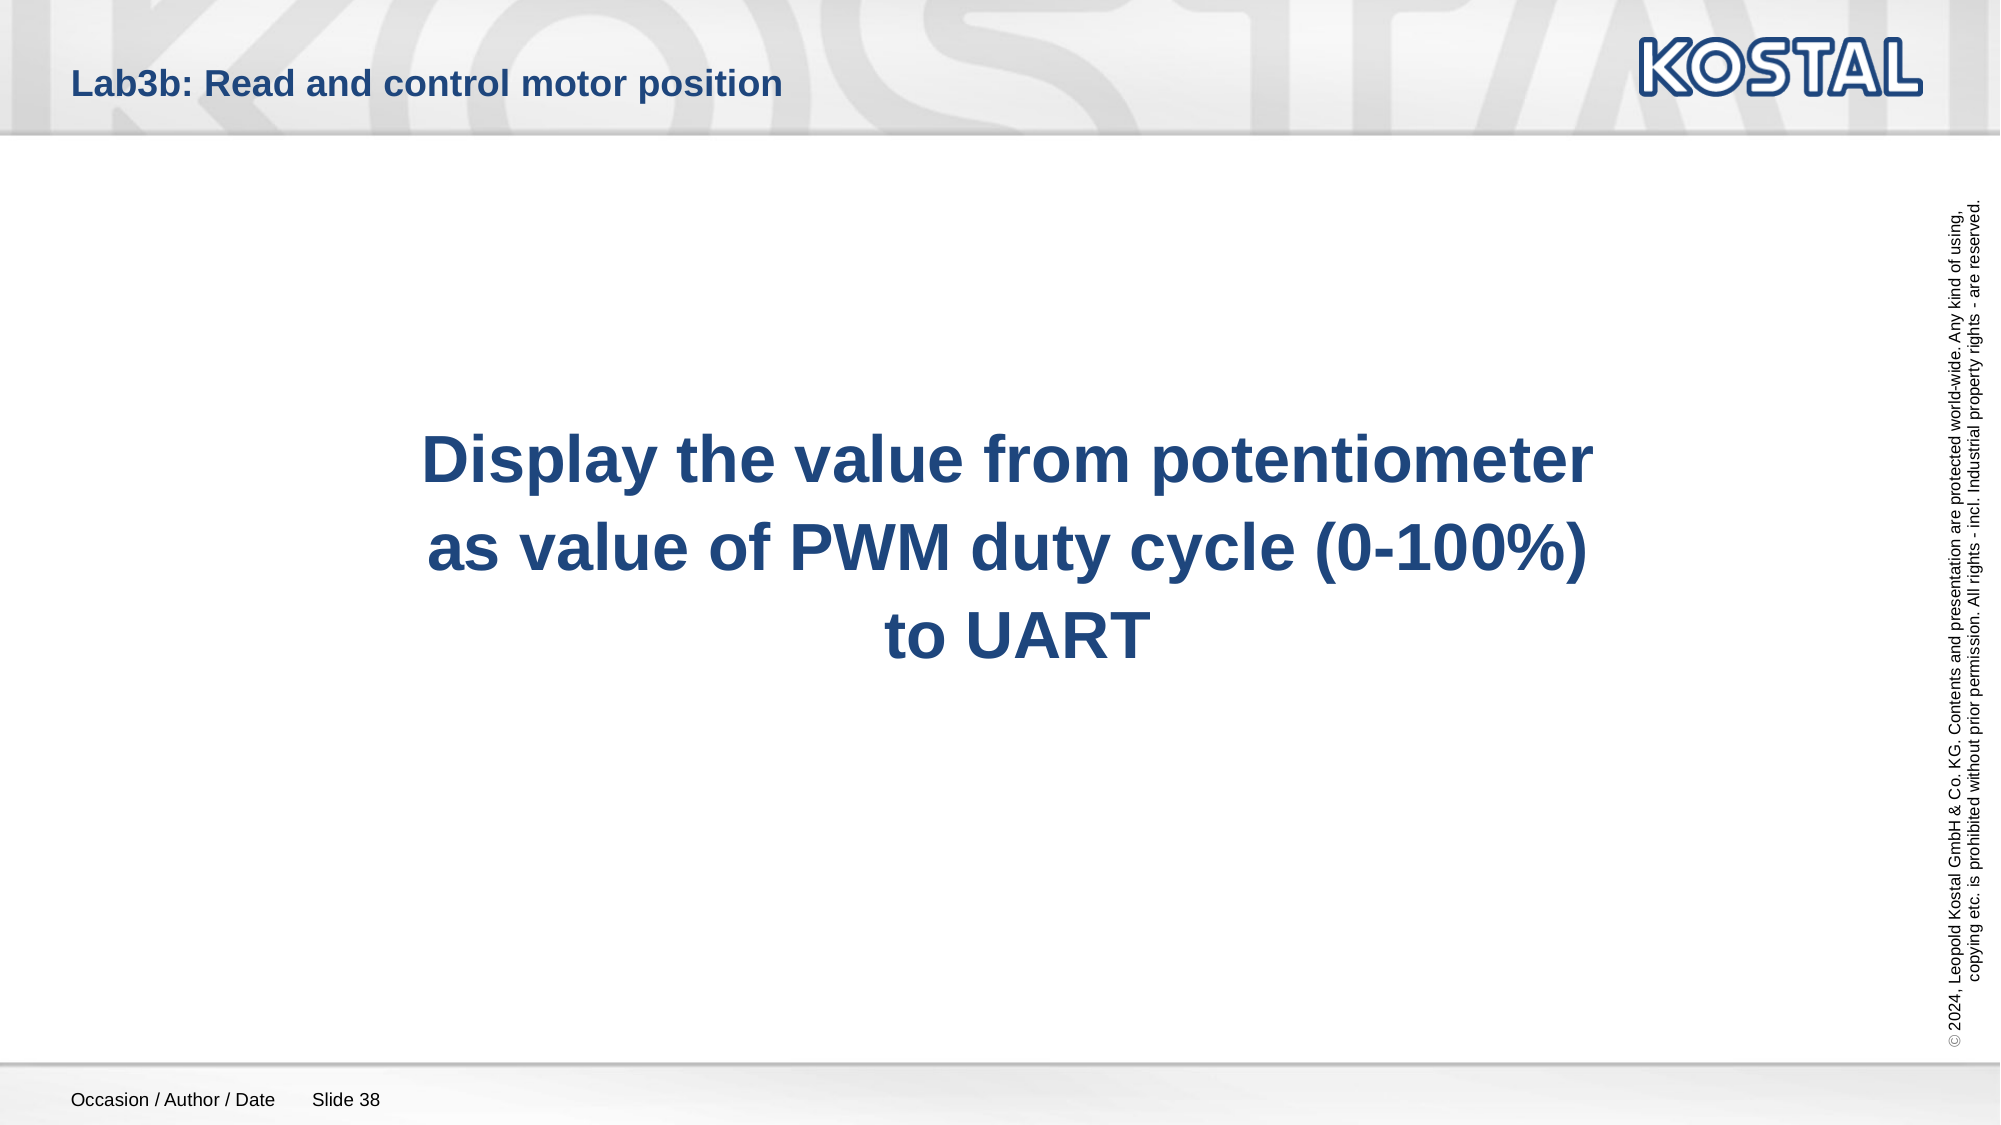

# Lab3b: Read and control motor position
Display the value from potentiometer
as value of PWM duty cycle (0-100%)
to UART